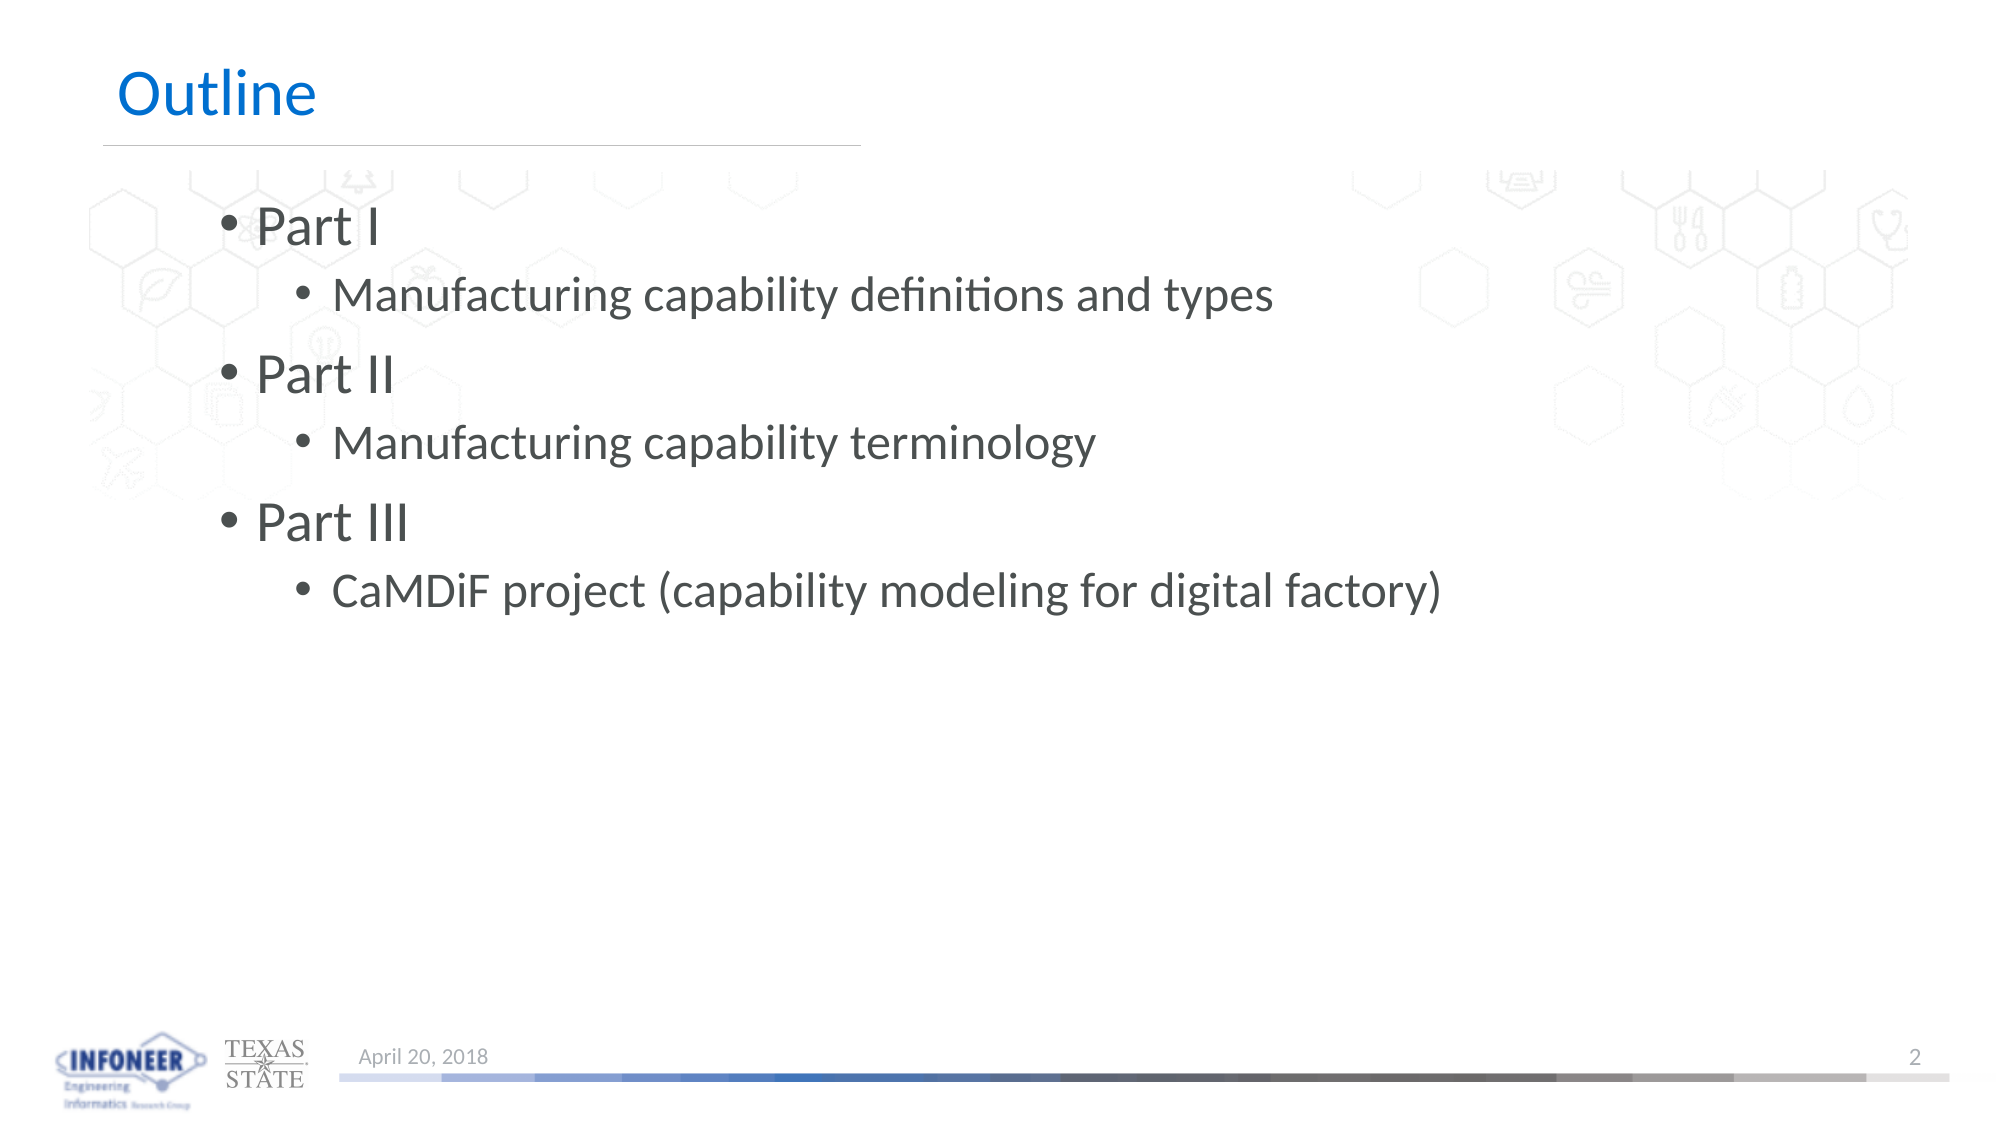

# Outline
Part I
Manufacturing capability definitions and types
Part II
Manufacturing capability terminology
Part III
CaMDiF project (capability modeling for digital factory)